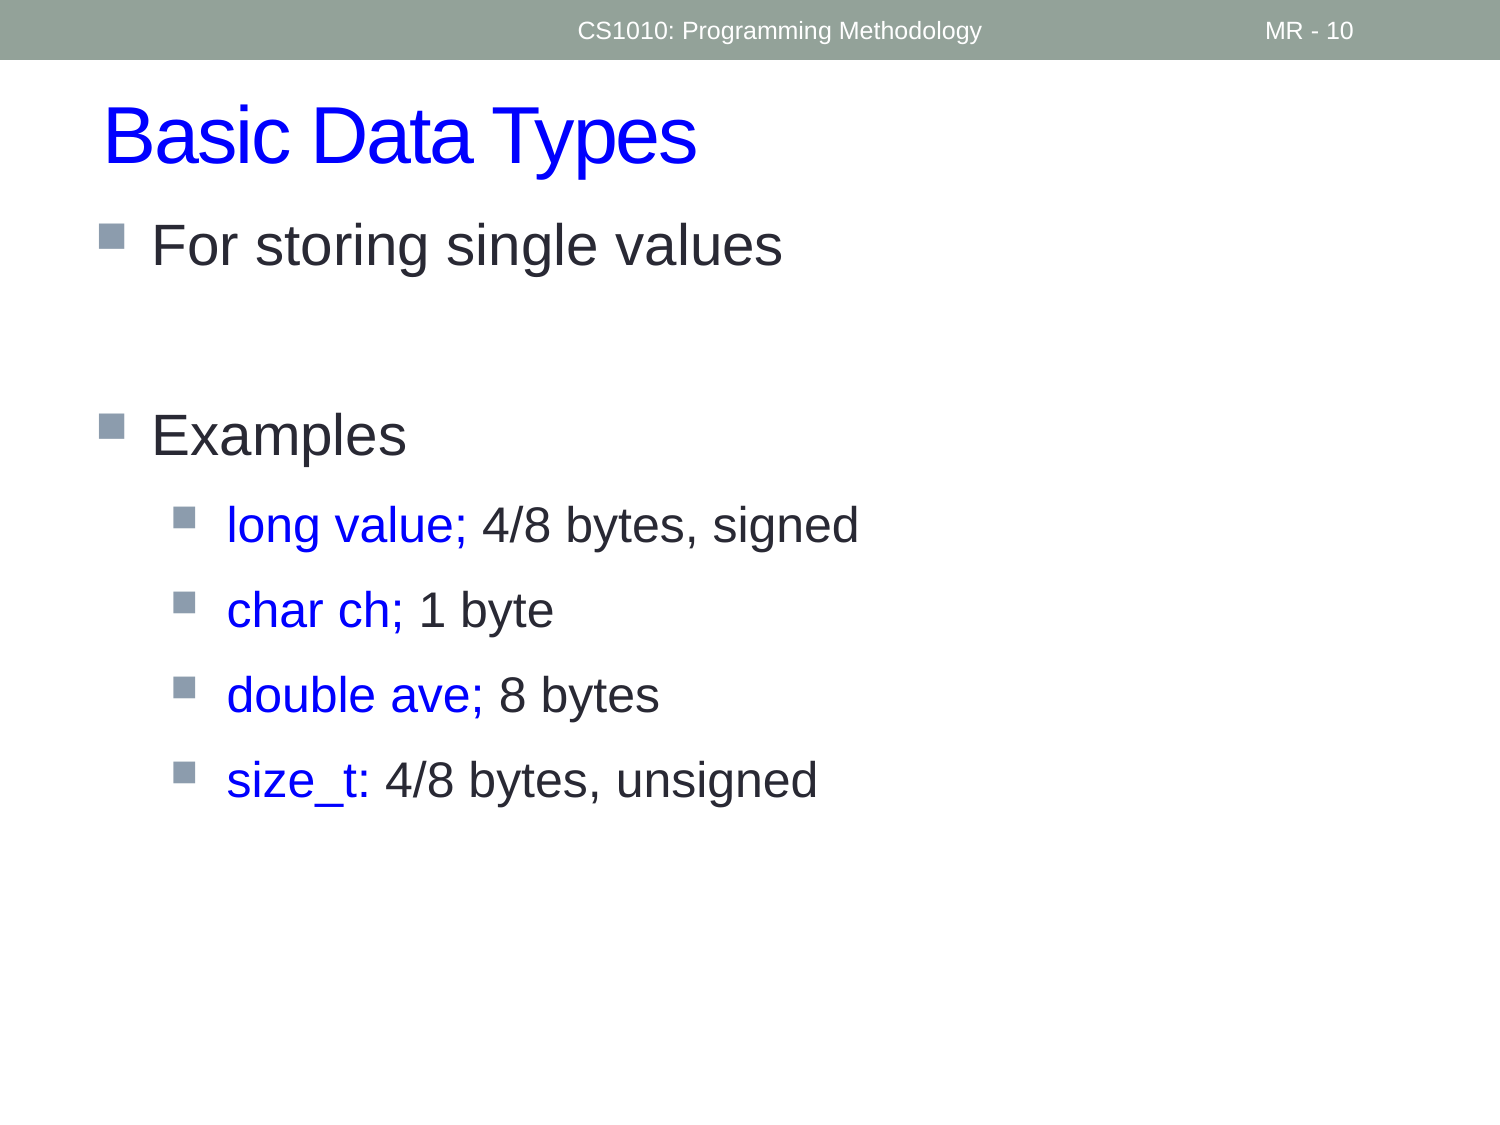

CS1010: Programming Methodology
MR - 10
# Basic Data Types
For storing single values

Examples
long value; 4/8 bytes, signed
char ch; 1 byte
double ave; 8 bytes
size_t: 4/8 bytes, unsigned